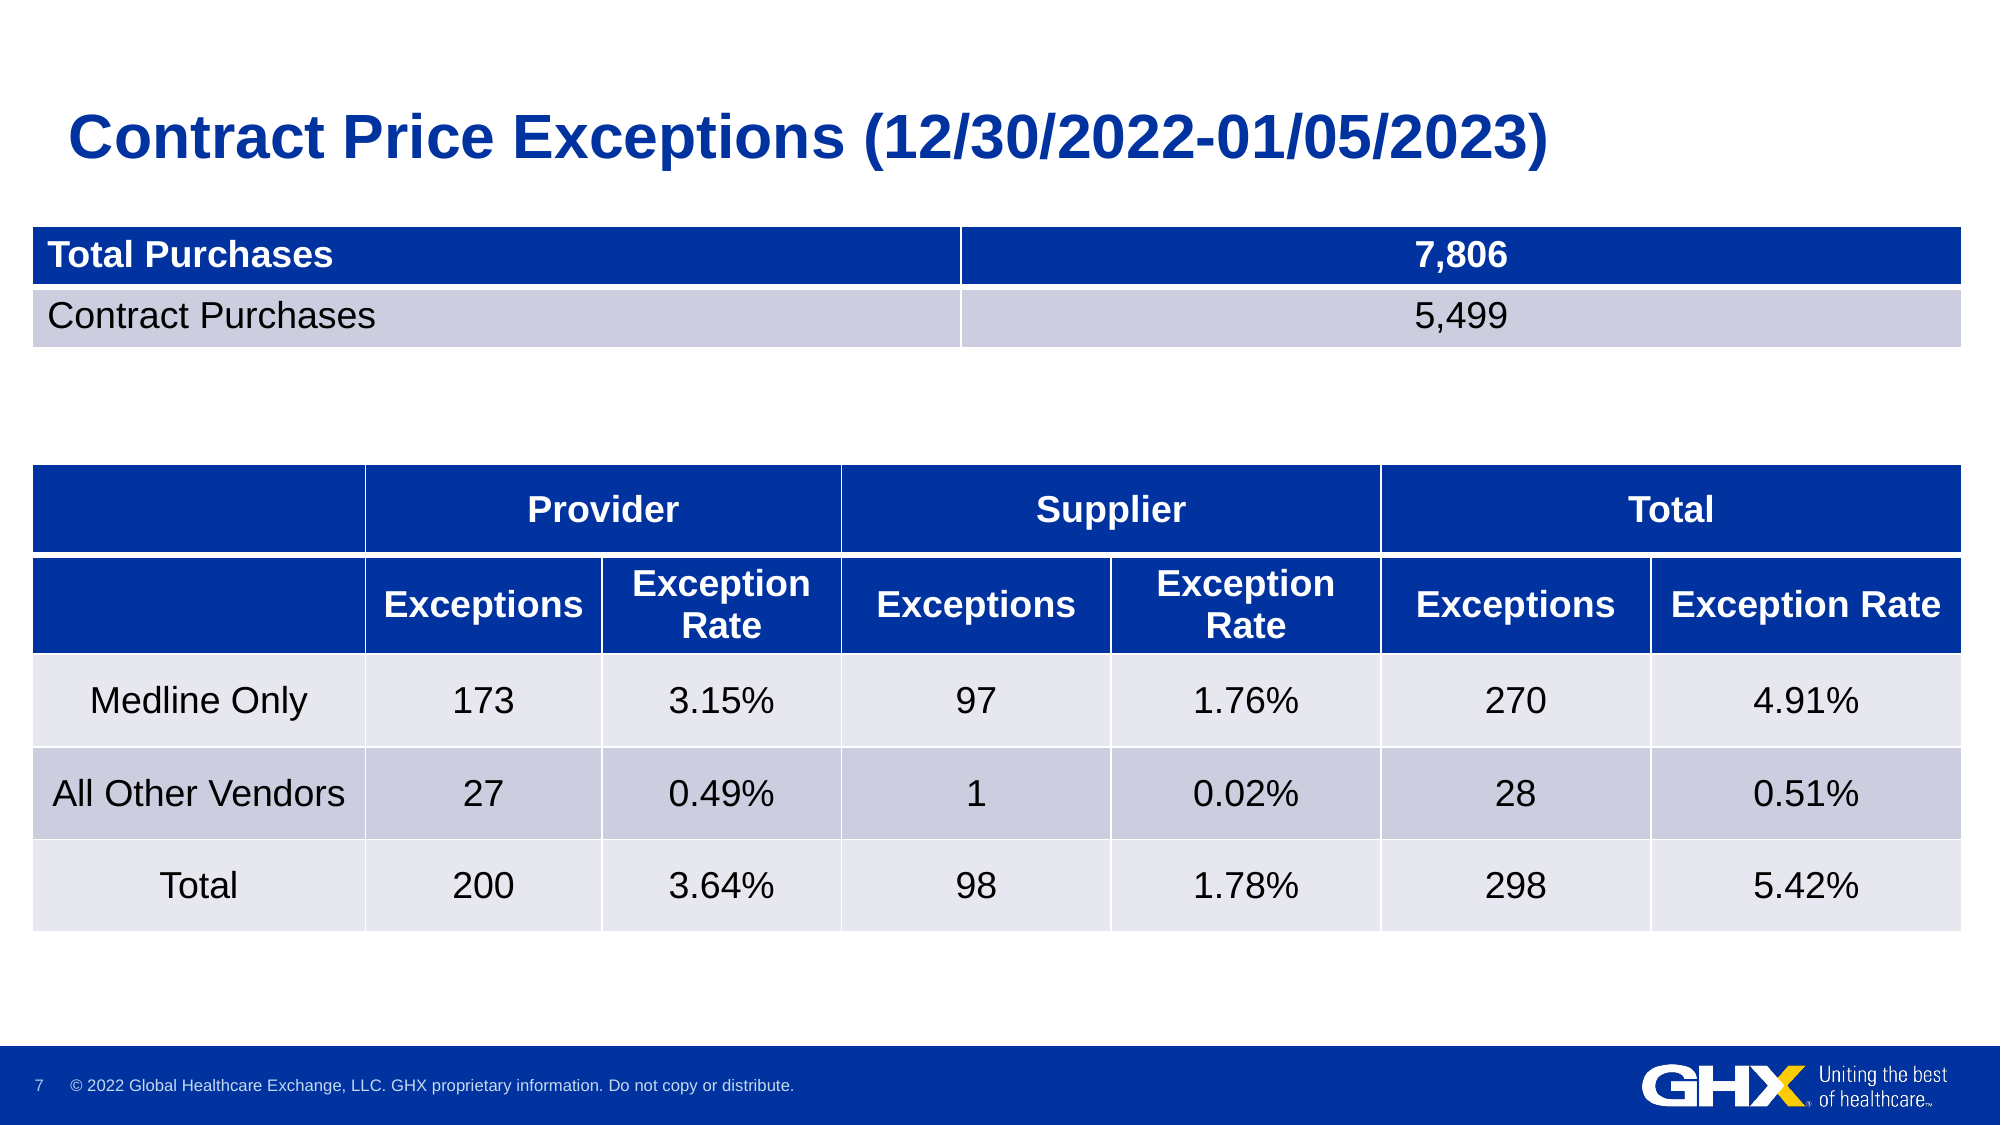

# Contract Price Exceptions (12/30/2022-01/05/2023)
| Total Purchases | 7,806 |
| --- | --- |
| Contract Purchases | 5,499 |
|  | Provider |  | Supplier |  | Total |  |
| --- | --- | --- | --- | --- | --- | --- |
|  | Exceptions | Exception Rate | Exceptions | Exception Rate | Exceptions | Exception Rate |
| Medline Only | 173 | 3.15% | 97 | 1.76% | 270 | 4.91% |
| All Other Vendors | 27 | 0.49% | 1 | 0.02% | 28 | 0.51% |
| Total | 200 | 3.64% | 98 | 1.78% | 298 | 5.42% |
© 2022 Global Healthcare Exchange, LLC. GHX proprietary information. Do not copy or distribute.